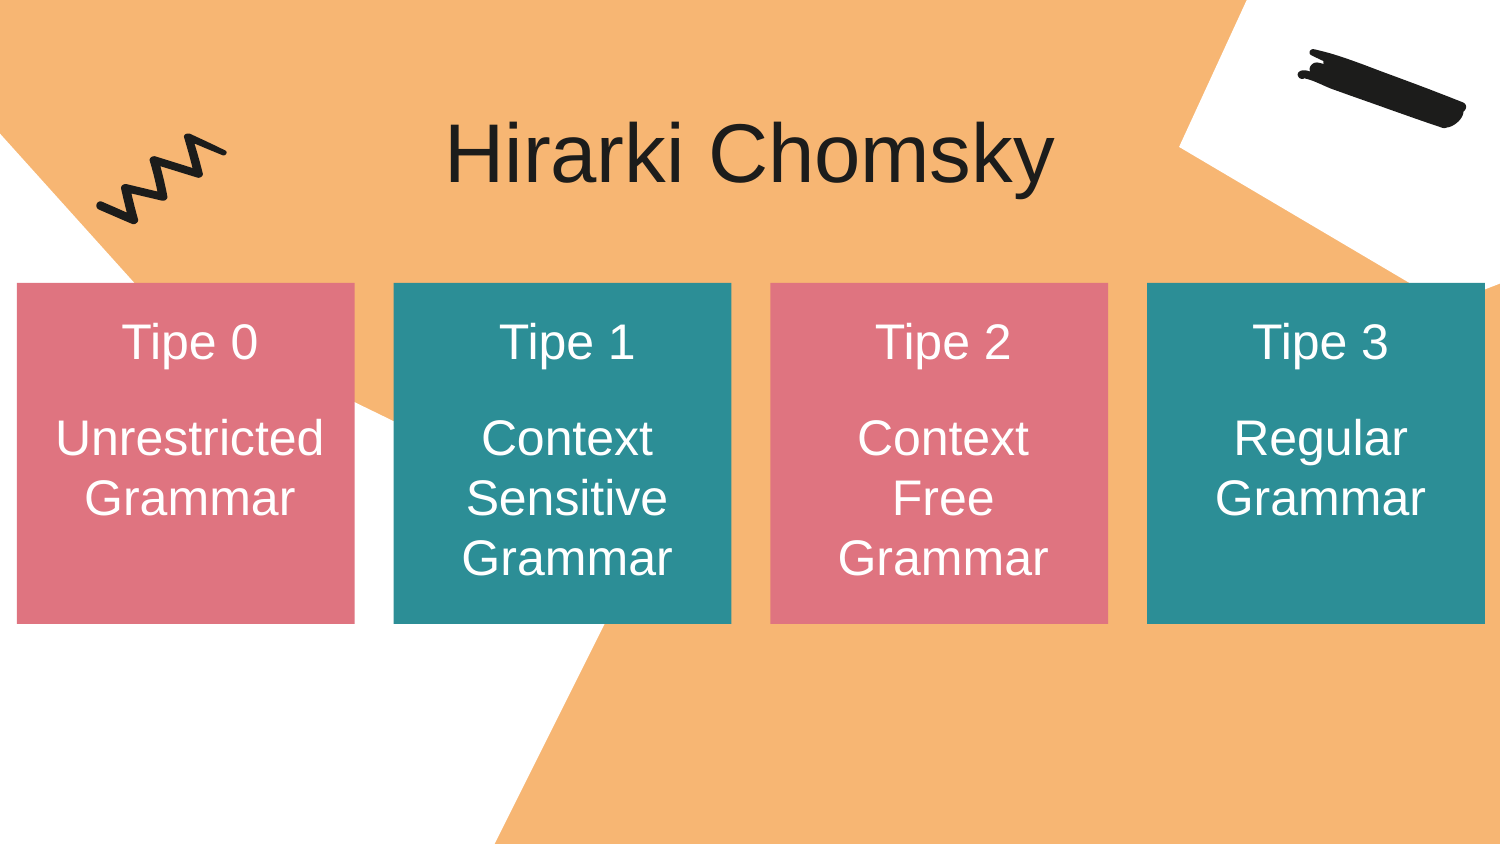

Hirarki Chomsky

# Tipe 0
Tipe 1
Tipe 2
Tipe 3
Context Sensitive Grammar
Regular Grammar
Unrestricted Grammar
Context Free Grammar